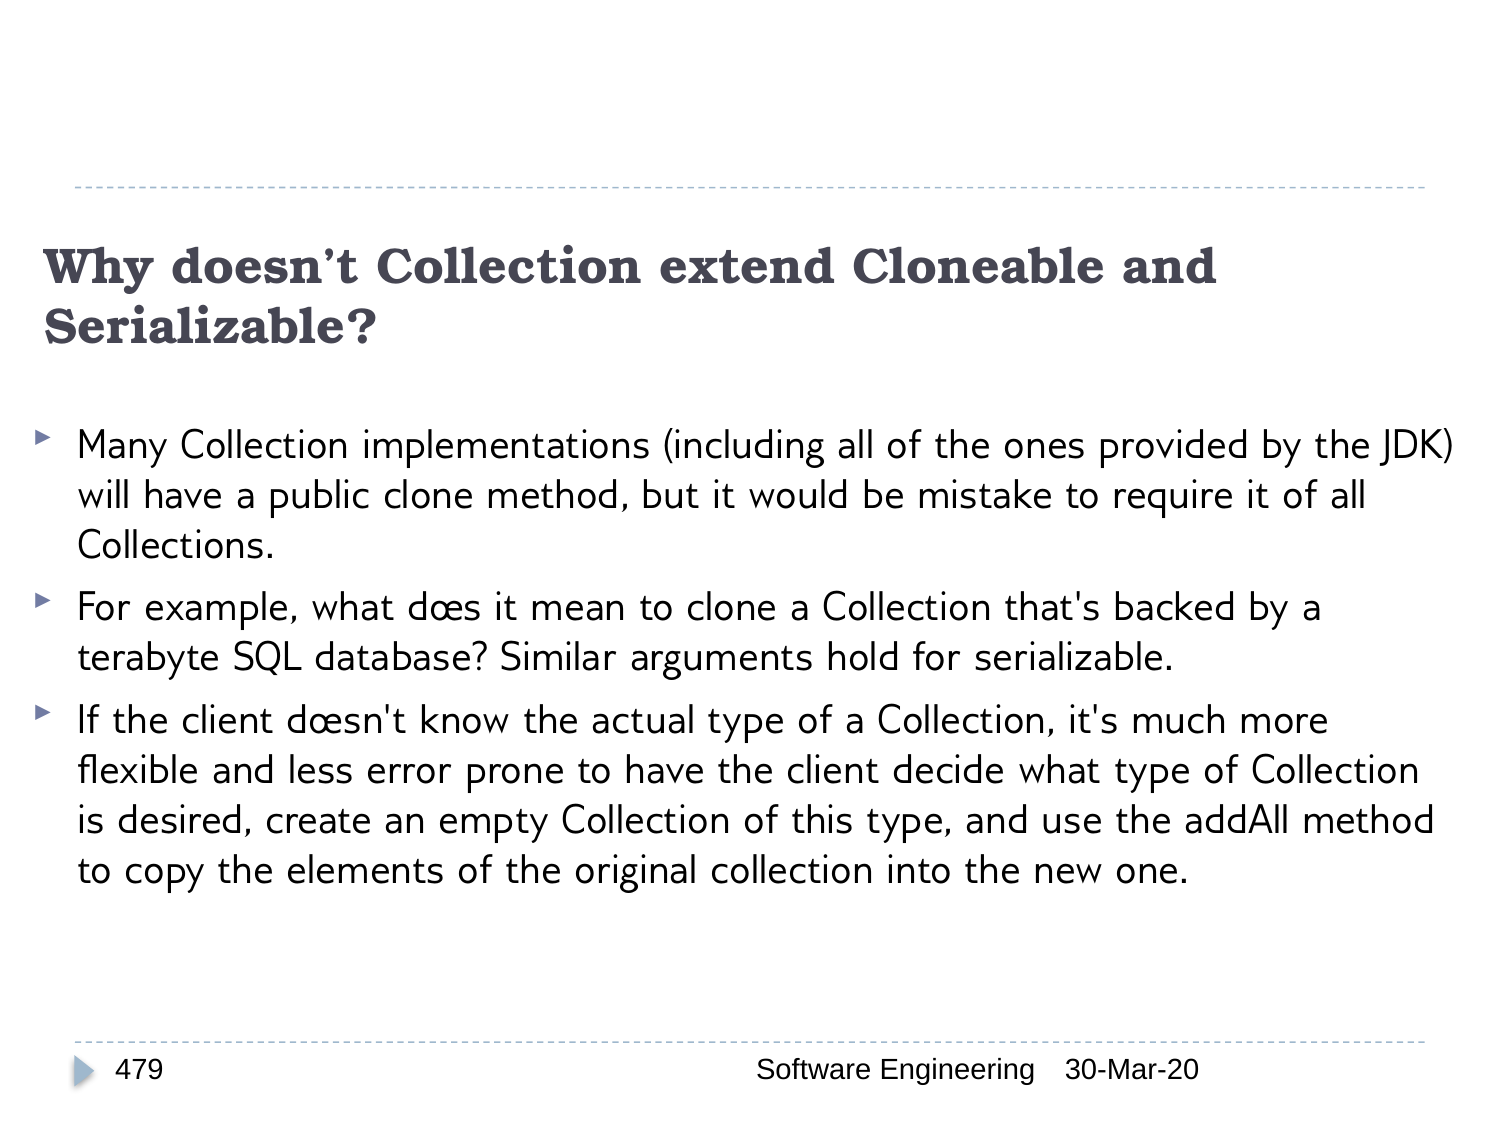

# Why doesn’t Collection extend Cloneable and Serializable?
Many Collection implementations (including all of the ones provided by the JDK) will have a public clone method, but it would be mistake to require it of all Collections.
For example, what does it mean to clone a Collection that's backed by a terabyte SQL database? Similar arguments hold for serializable.
If the client doesn't know the actual type of a Collection, it's much more flexible and less error prone to have the client decide what type of Collection is desired, create an empty Collection of this type, and use the addAll method to copy the elements of the original collection into the new one.
479
Software Engineering
30-Mar-20